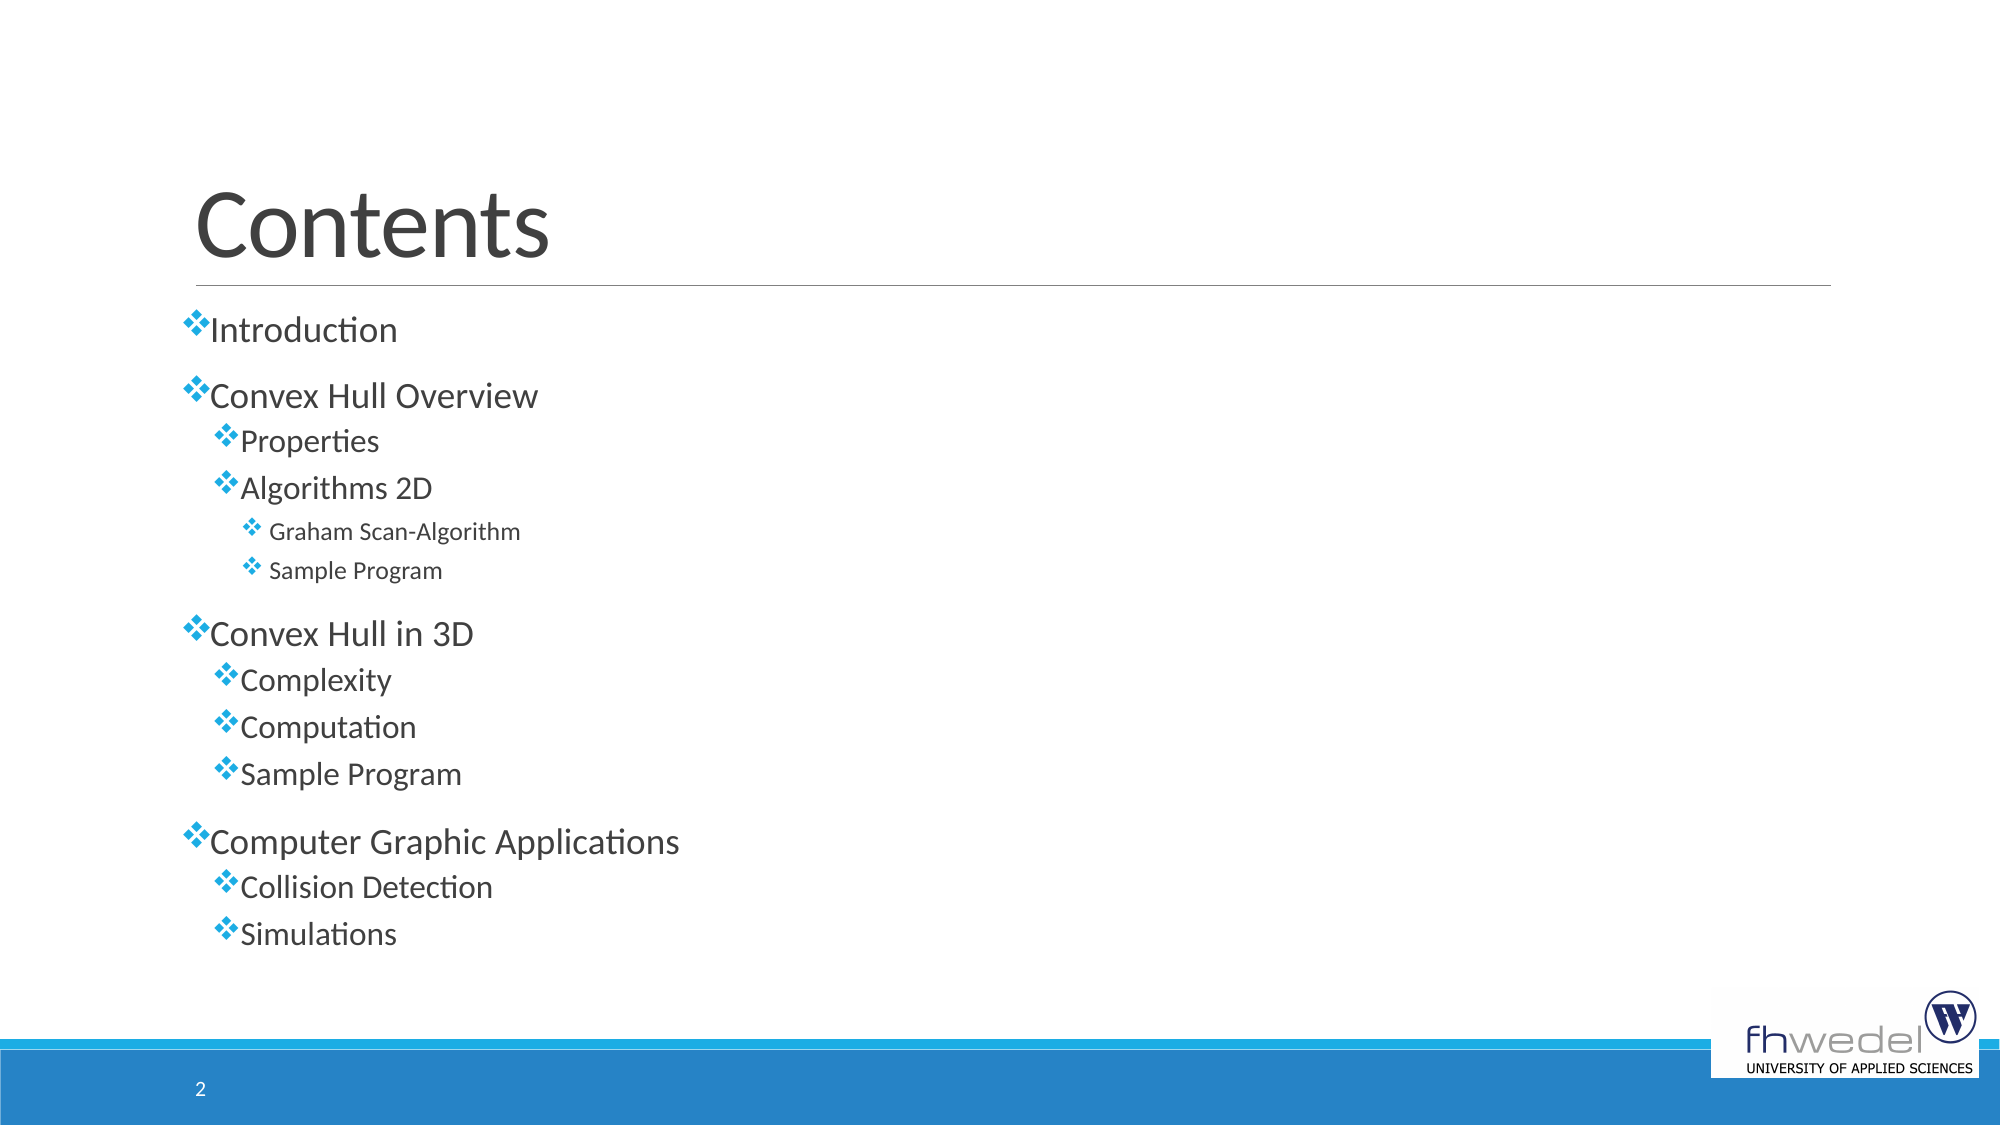

# Contents
Introduction
Convex Hull Overview
Properties
Algorithms 2D
Graham Scan-Algorithm
Sample Program
Convex Hull in 3D
Complexity
Computation
Sample Program
Computer Graphic Applications
Collision Detection
Simulations
2